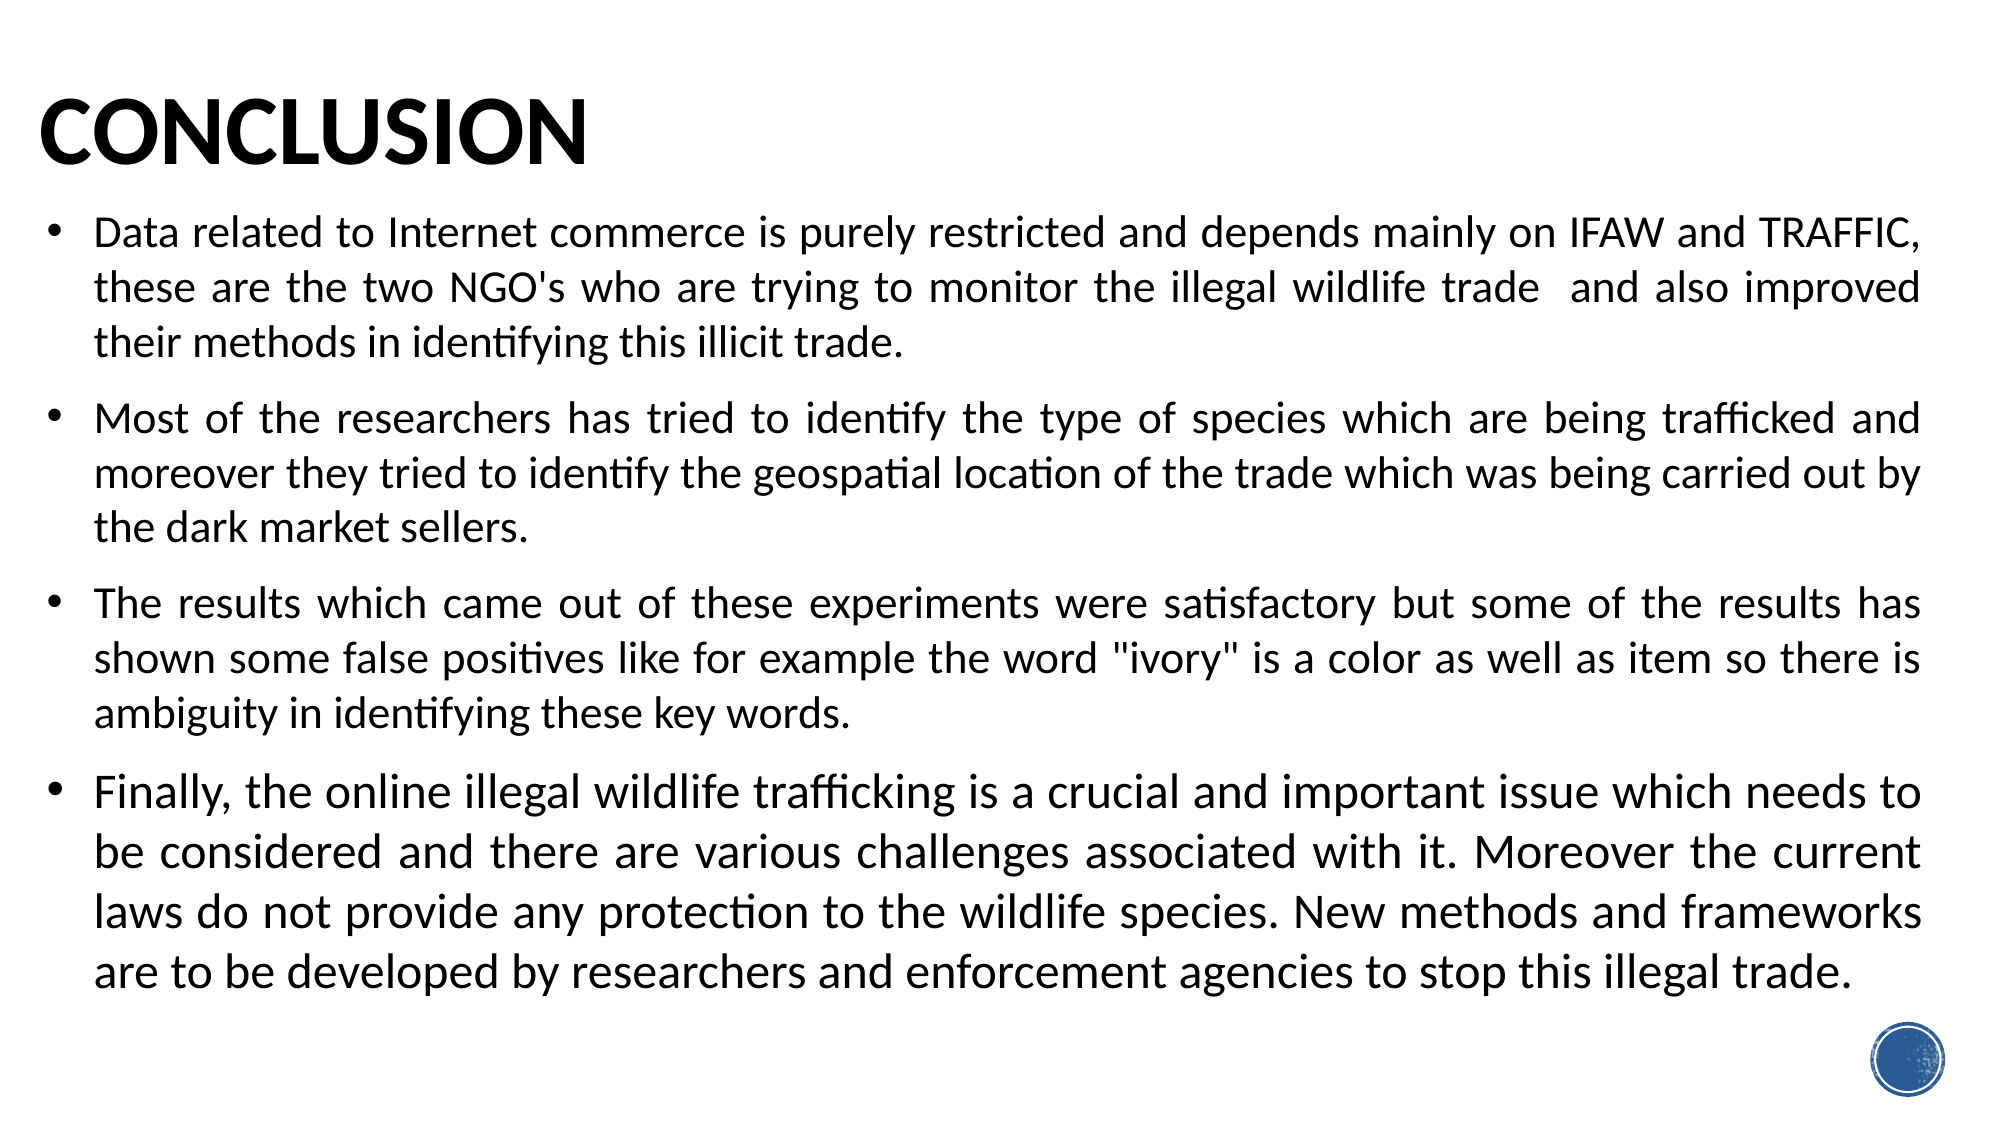

Conclusion

Data related to Internet commerce is purely restricted and depends mainly on IFAW and TRAFFIC, these are the two NGO's who are trying to monitor the illegal wildlife trade  and also improved their methods in identifying this illicit trade.
Most of the researchers has tried to identify the type of species which are being trafficked and moreover they tried to identify the geospatial location of the trade which was being carried out by the dark market sellers.
The results which came out of these experiments were satisfactory but some of the results has shown some false positives like for example the word "ivory" is a color as well as item so there is ambiguity in identifying these key words.
Finally, the online illegal wildlife trafficking is a crucial and important issue which needs to be considered and there are various challenges associated with it. Moreover the current laws do not provide any protection to the wildlife species. New methods and frameworks are to be developed by researchers and enforcement agencies to stop this illegal trade.